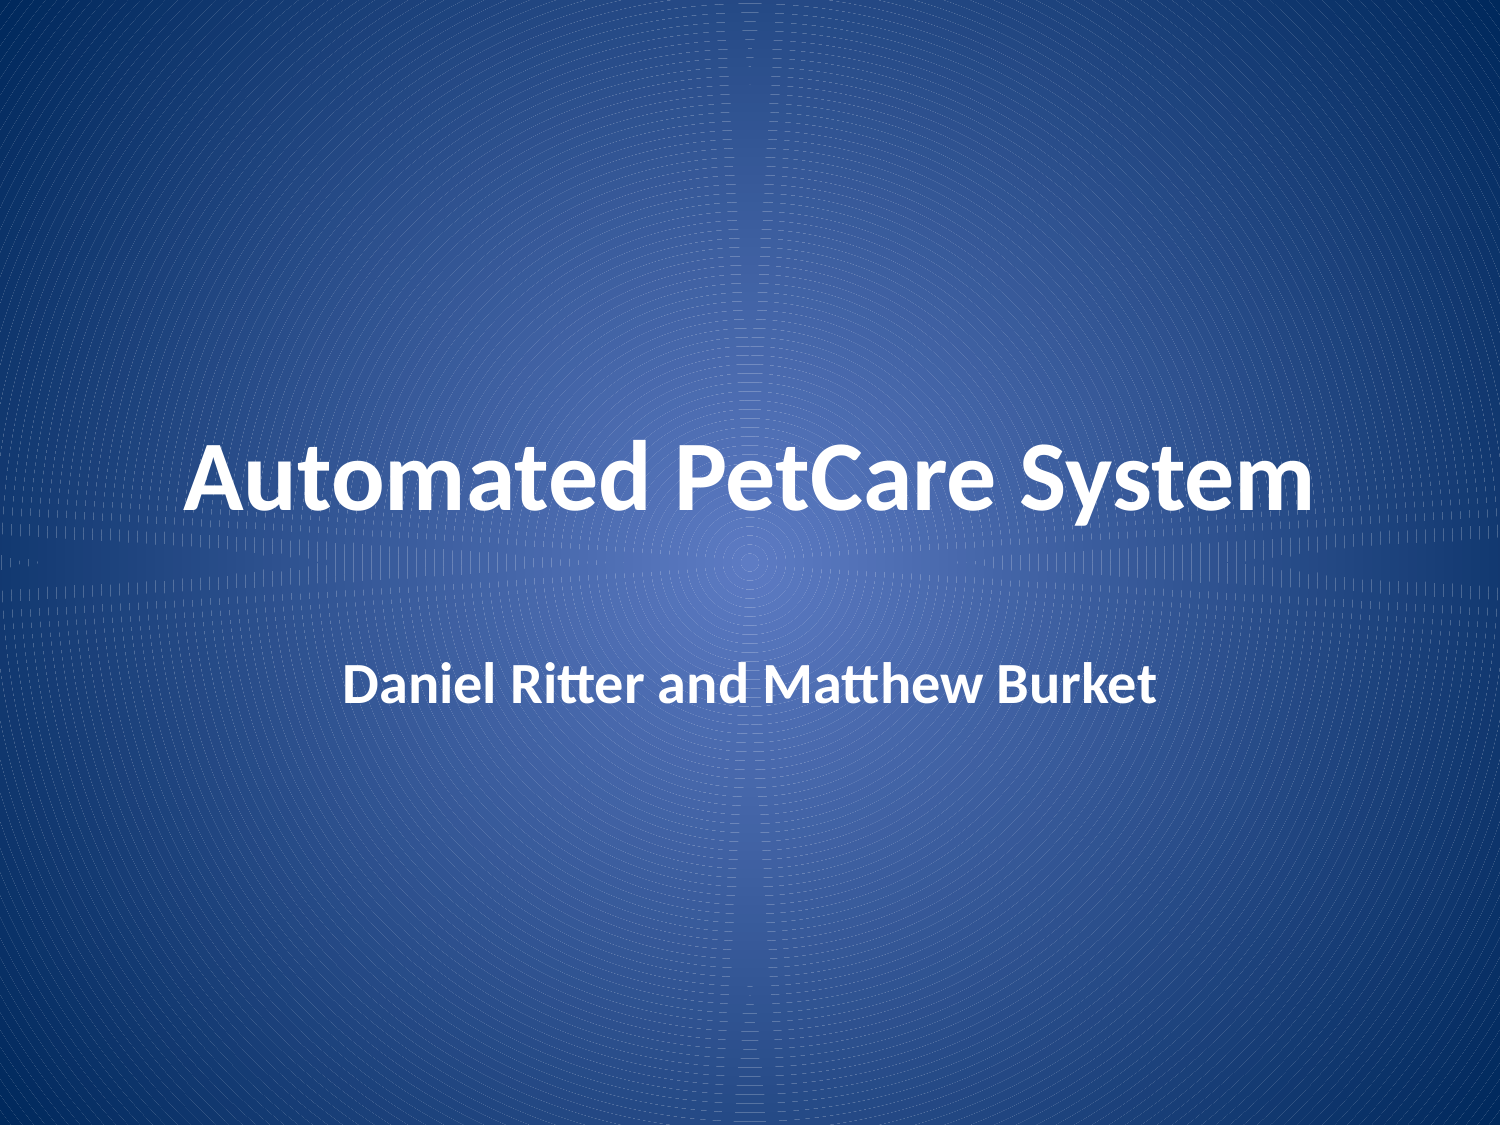

# Automated PetCare System
Daniel Ritter and Matthew Burket